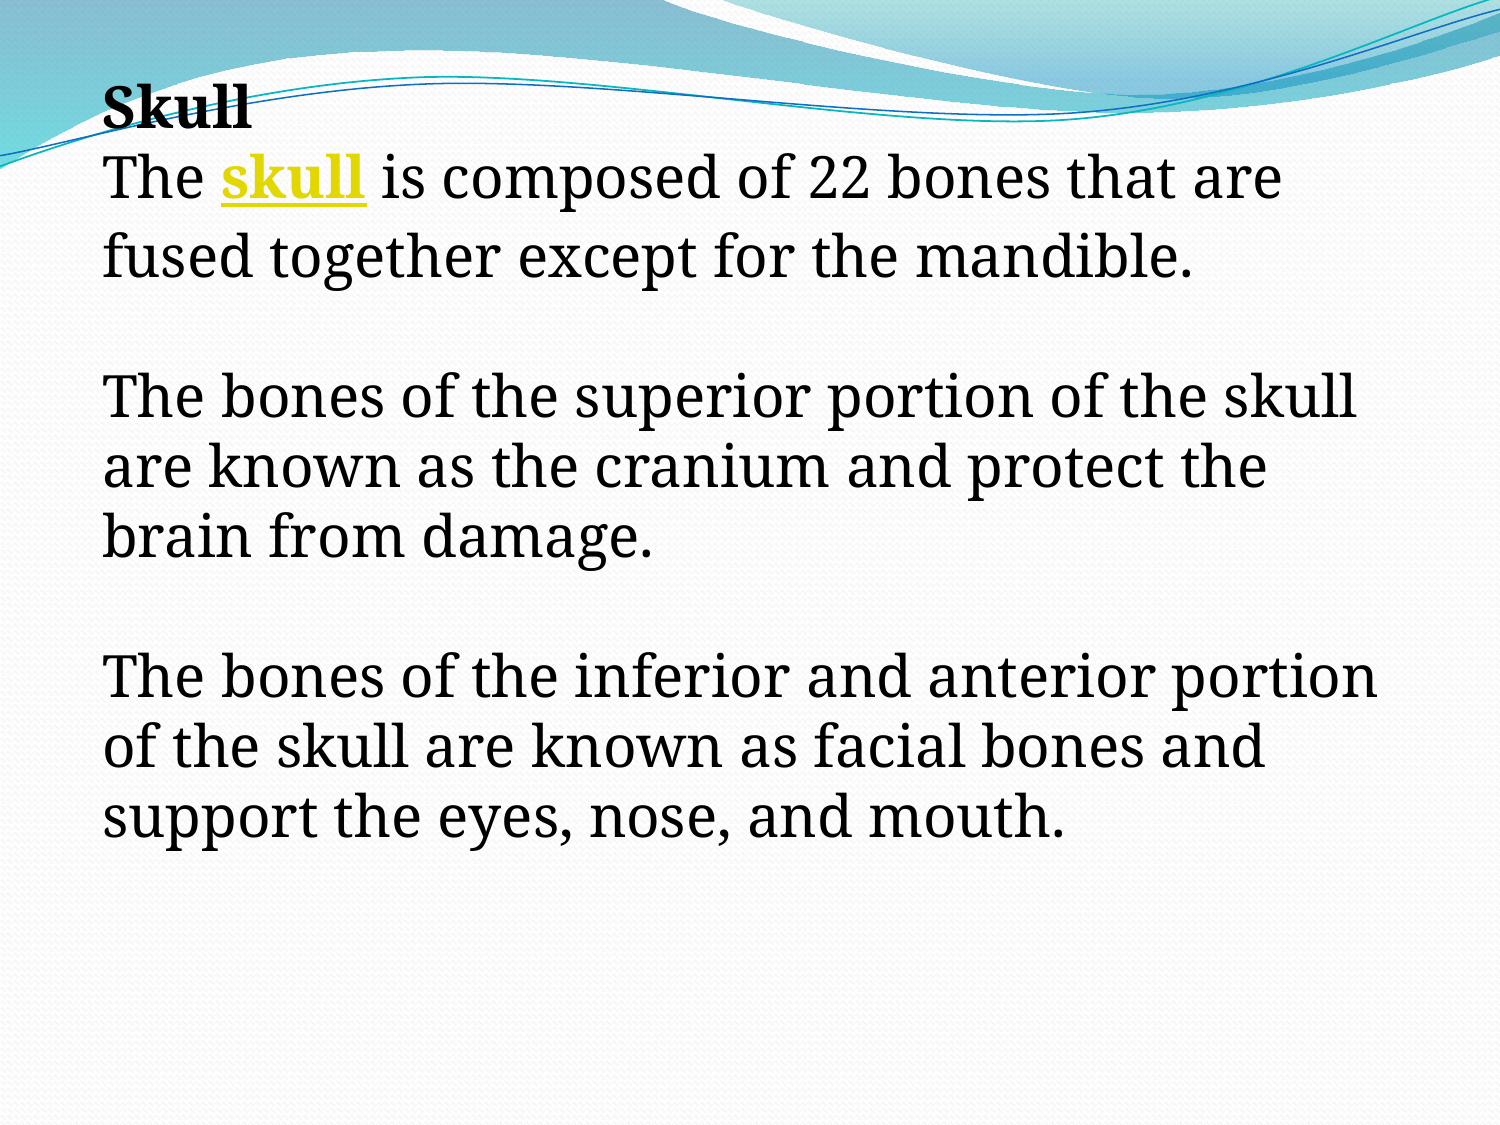

Skull
The skull is composed of 22 bones that are fused together except for the mandible.

The bones of the superior portion of the skull are known as the cranium and protect the brain from damage.

The bones of the inferior and anterior portion of the skull are known as facial bones and support the eyes, nose, and mouth.